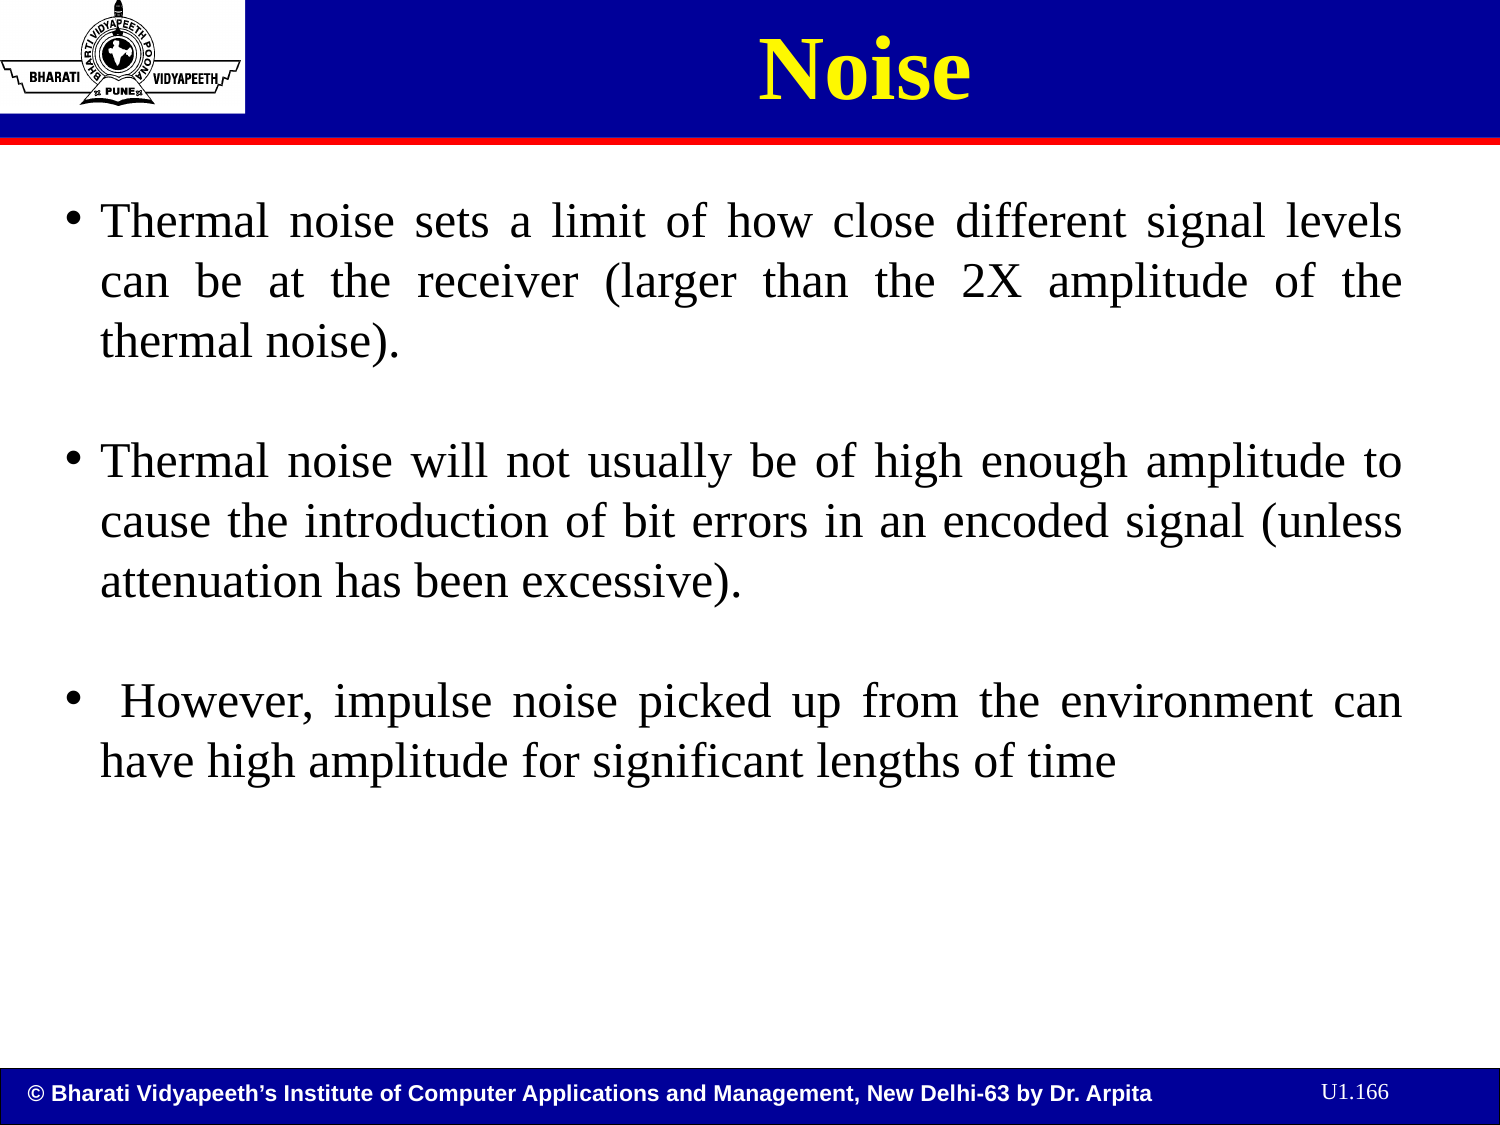

# Noise
Thermal noise sets a limit of how close different signal levels can be at the receiver (larger than the 2X amplitude of the thermal noise).

Thermal noise will not usually be of high enough amplitude to cause the introduction of bit errors in an encoded signal (unless attenuation has been excessive).

 However, impulse noise picked up from the environment can have high amplitude for significant lengths of time